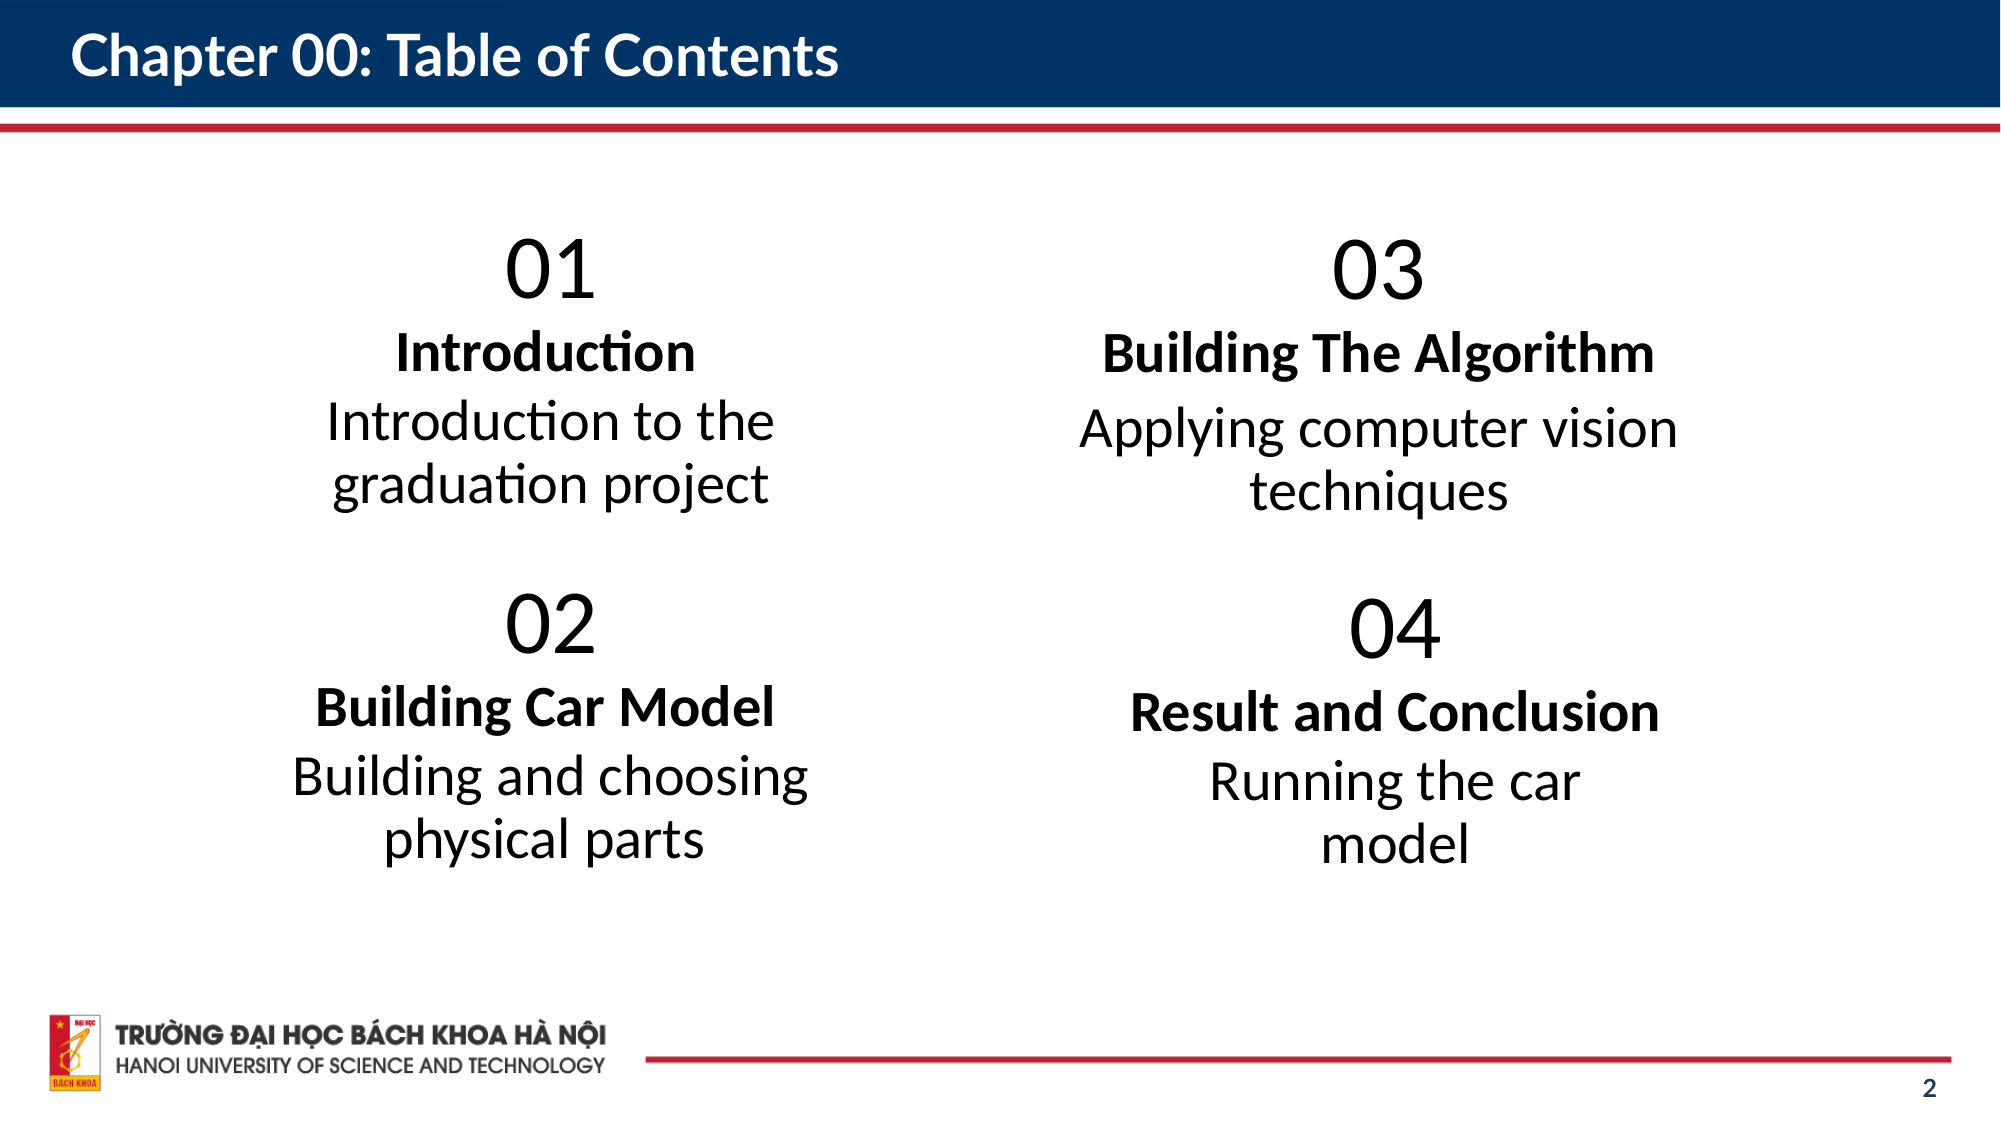

# Chapter 00: Table of Contents
01
03
Introduction
Building The Algorithm
Introduction to the graduation project
Applying computer vision techniques
02
04
Building Car Model
Result and Conclusion
Building and choosing physical parts
Running the car model
2